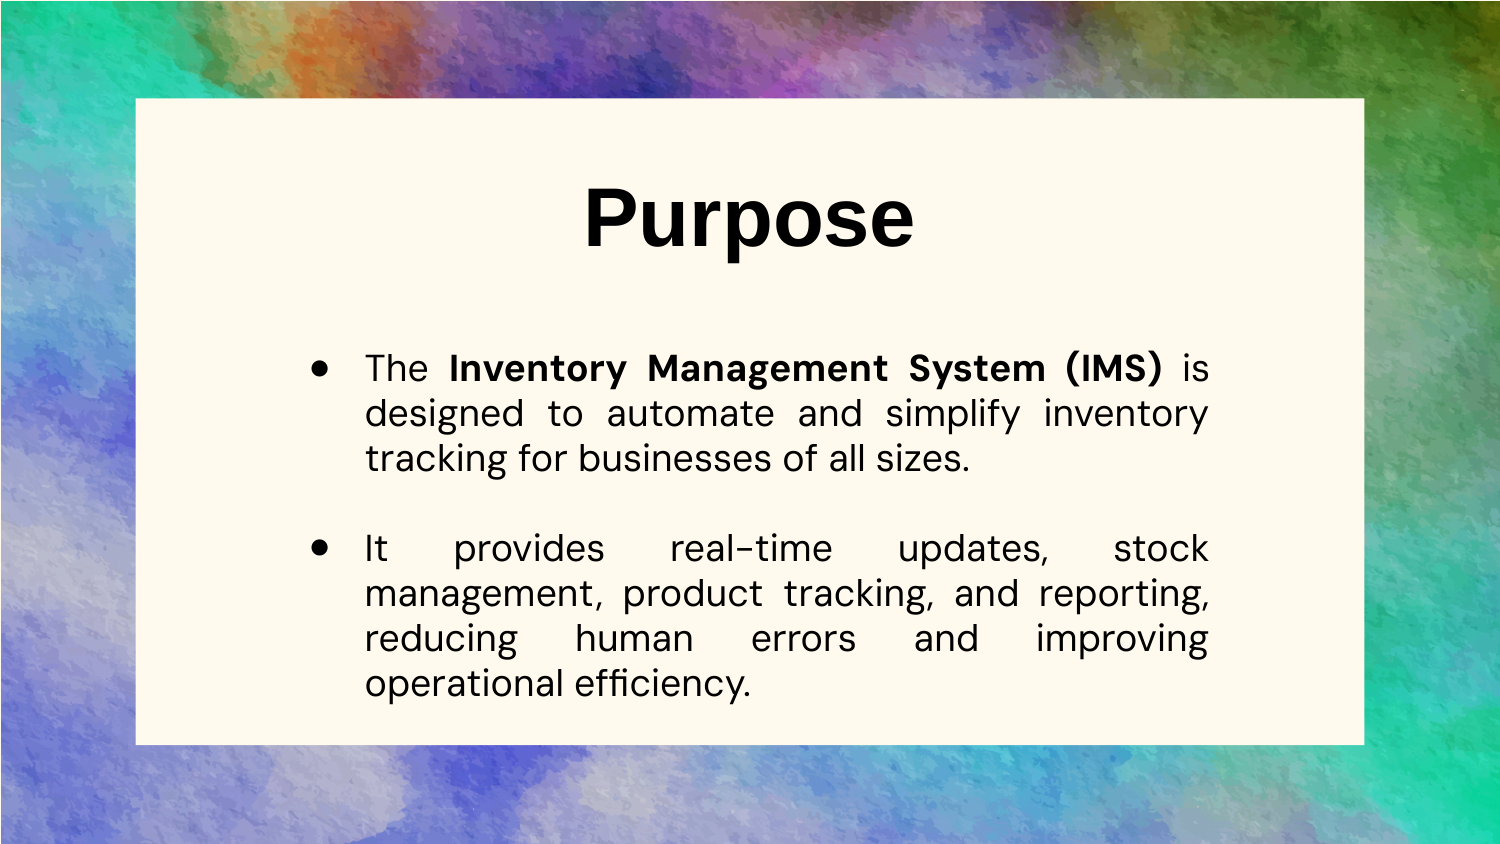

# Purpose
The Inventory Management System (IMS) is designed to automate and simplify inventory tracking for businesses of all sizes.

It provides real-time updates, stock management, product tracking, and reporting, reducing human errors and improving operational efficiency.